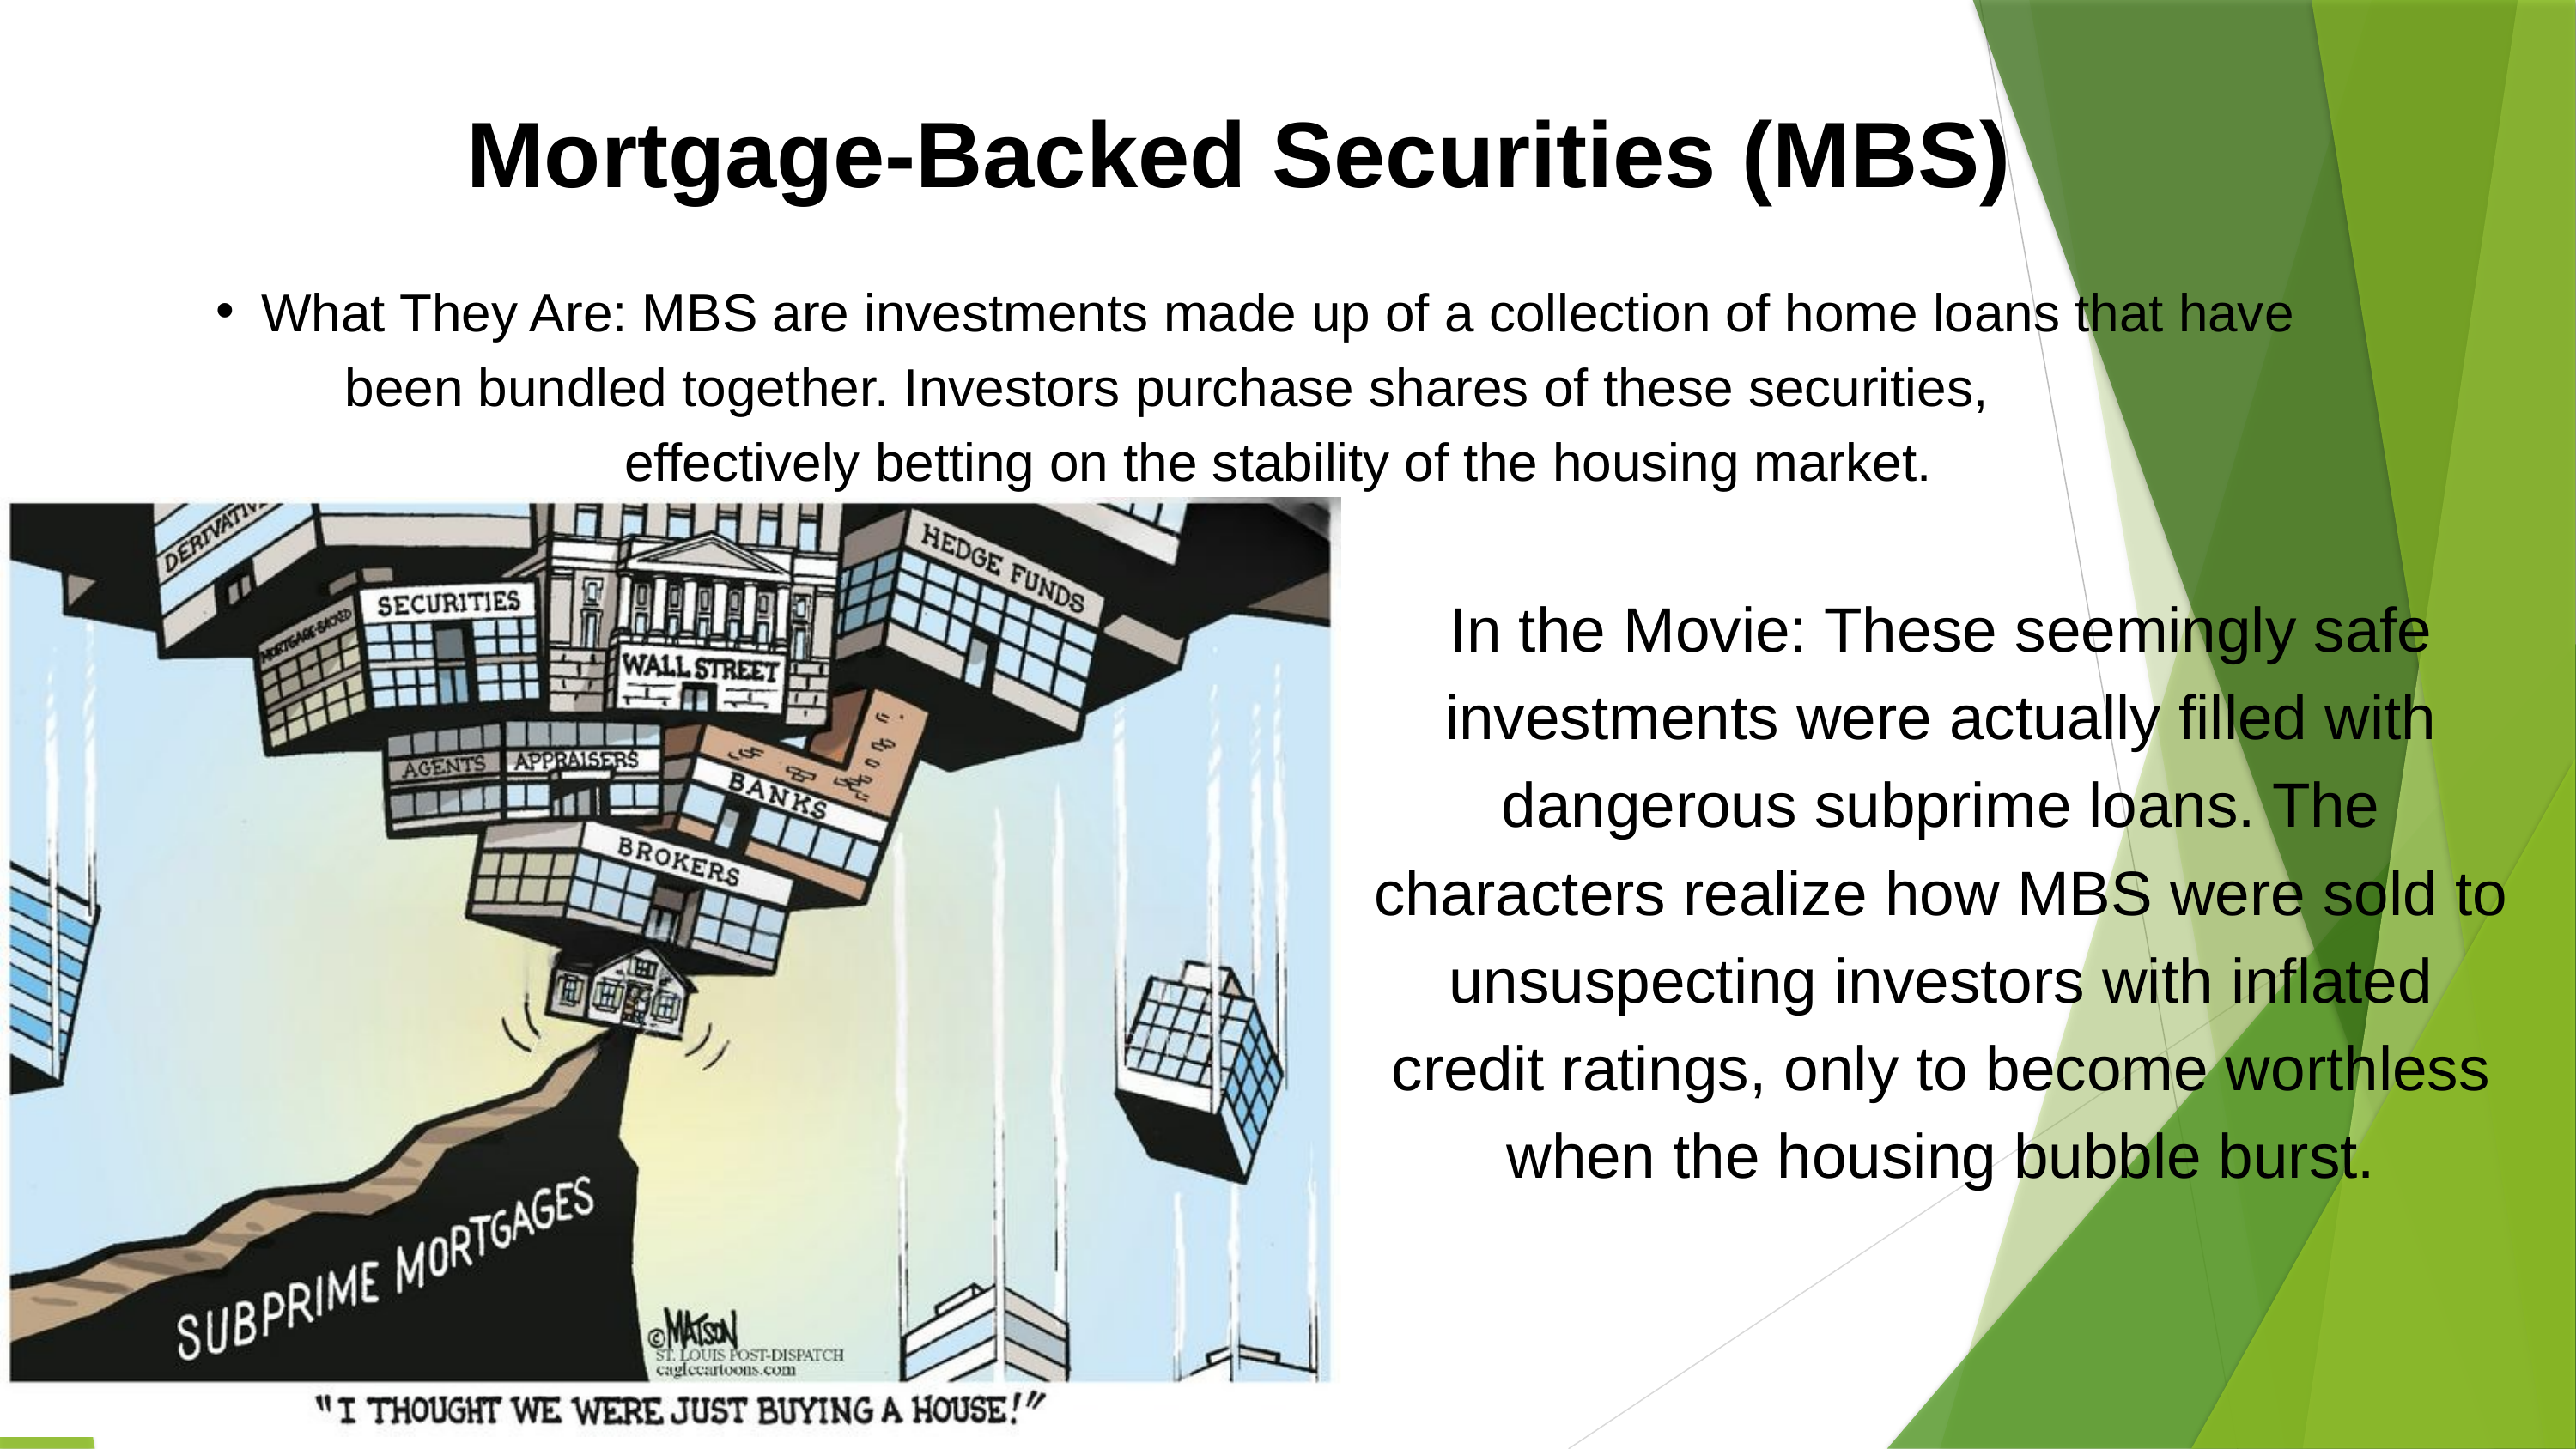

Mortgage-Backed Securities (MBS)

What They Are: MBS are investments made up of a collection of home loans that have been bundled together. Investors purchase shares of these securities,                effectively betting on the stability of the housing market.

In the Movie: These seemingly safe investments were actually filled with dangerous subprime loans. The characters realize how MBS were sold to unsuspecting investors with inflated credit ratings, only to become worthless when the housing bubble burst.